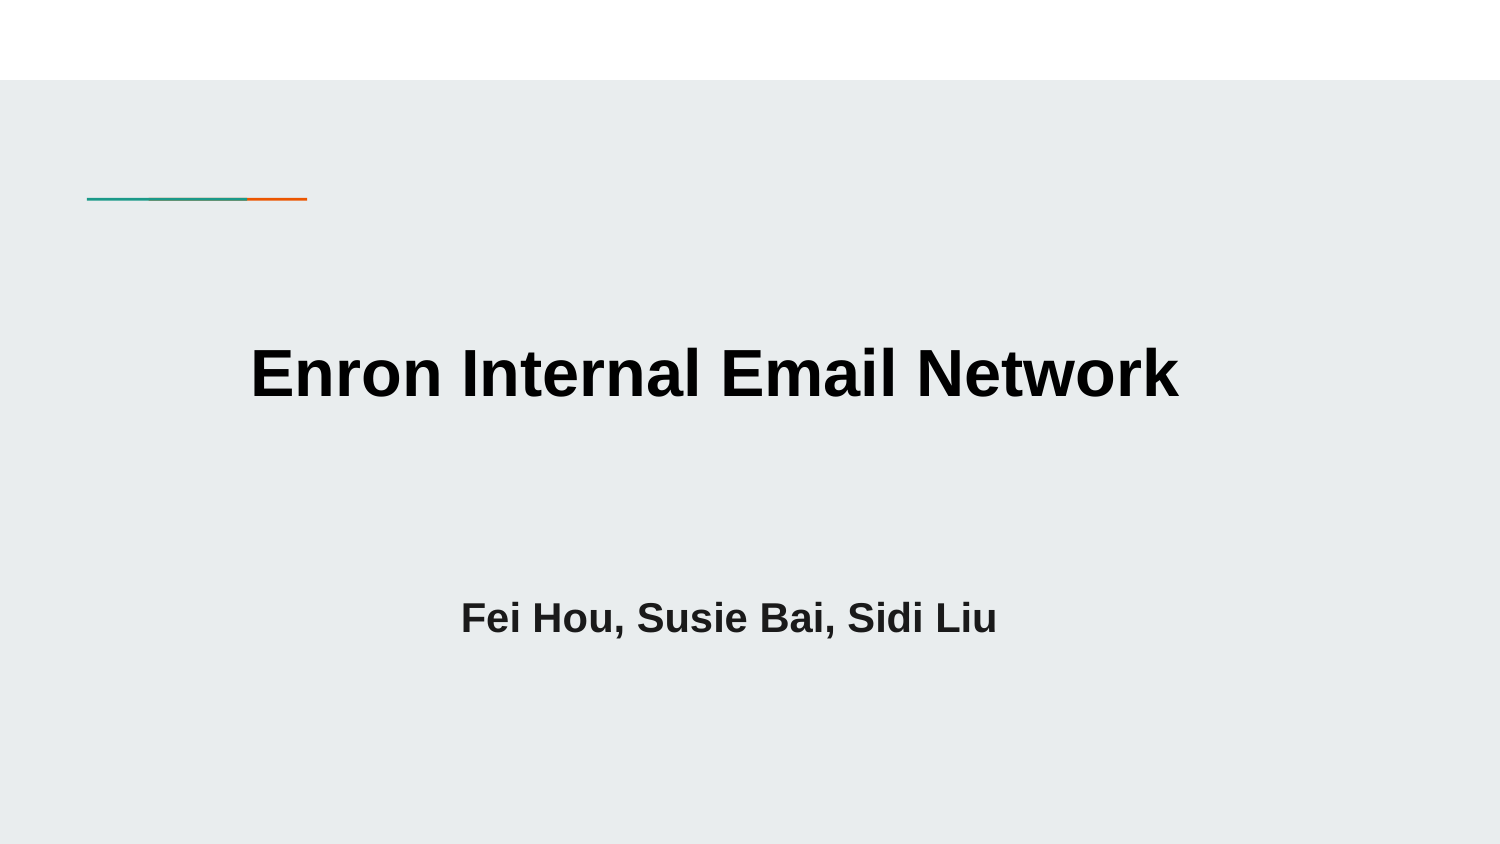

Enron Internal Email Network

# Fei Hou, Susie Bai, Sidi Liu